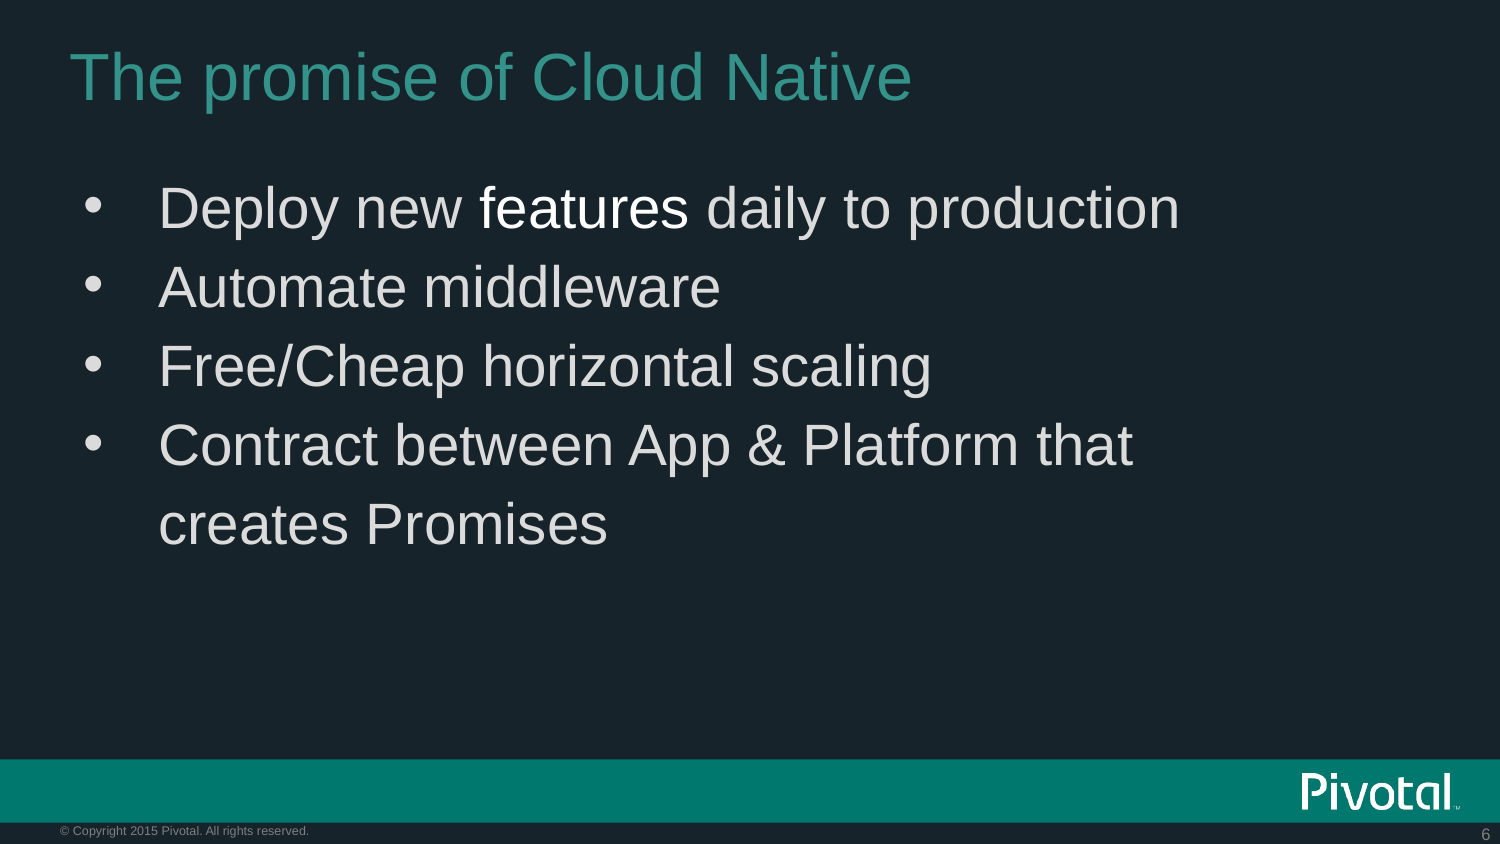

# The promise of Cloud Native
Deploy new features daily to production
Automate middleware
Free/Cheap horizontal scaling
Contract between App & Platform that creates Promises